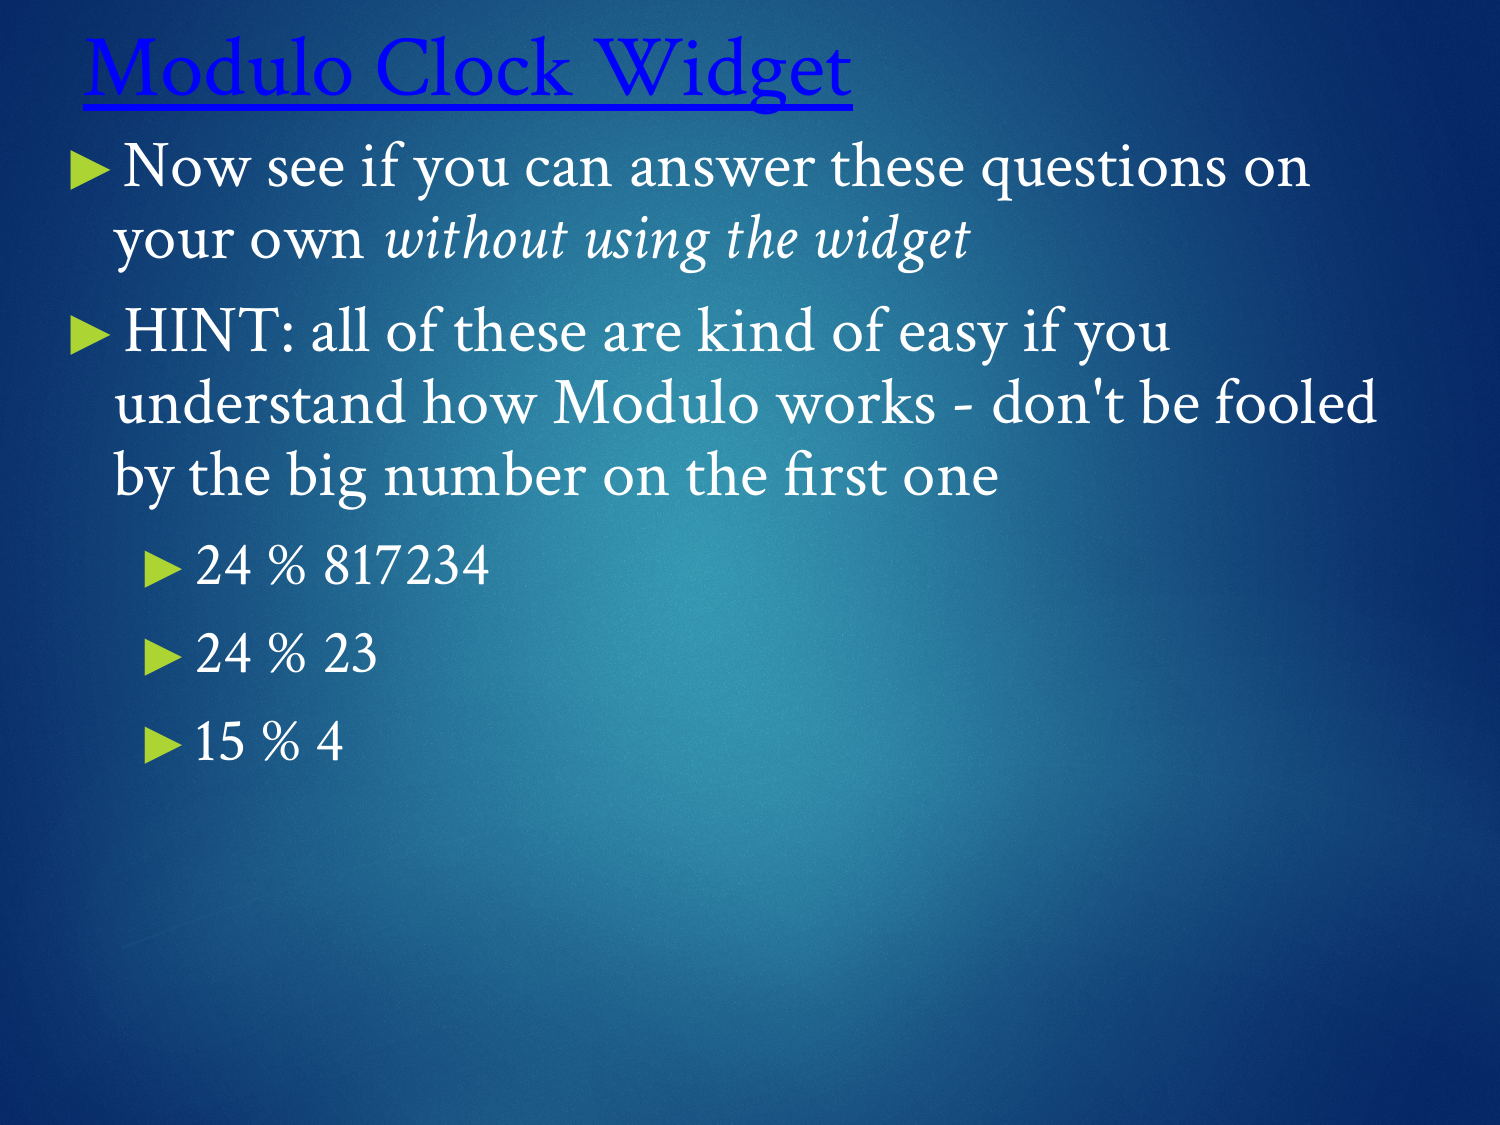

# Modulo Clock Widget
Now see if you can answer these questions on your own without using the widget
HINT: all of these are kind of easy if you understand how Modulo works - don't be fooled by the big number on the first one
24 % 817234
24 % 23
15 % 4